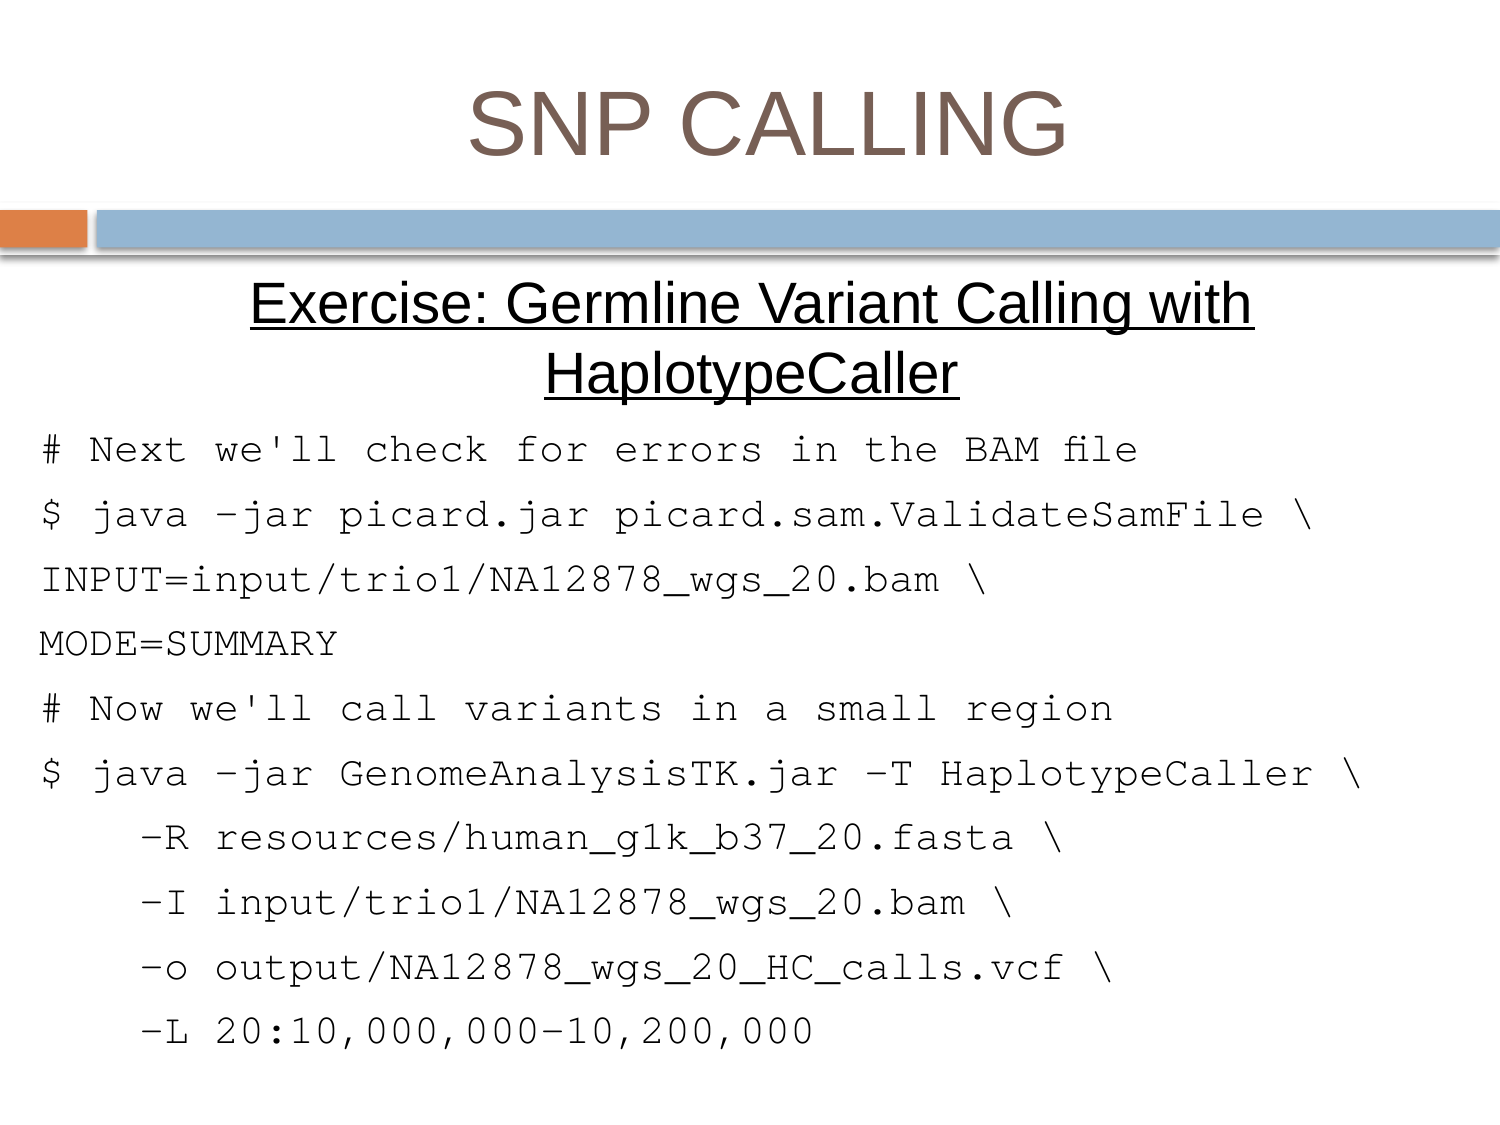

# SNP CALLING
Exercise: Germline Variant Calling with HaplotypeCaller
# Next we'll check for errors in the BAM file
$ java –jar picard.jar picard.sam.ValidateSamFile \
INPUT=input/trio1/NA12878_wgs_20.bam \
MODE=SUMMARY
# Now we'll call variants in a small region
$ java -jar GenomeAnalysisTK.jar -T HaplotypeCaller \
    -R resources/human_g1k_b37_20.fasta \
    -I input/trio1/NA12878_wgs_20.bam \
    -o output/NA12878_wgs_20_HC_calls.vcf \
    -L 20:10,000,000-10,200,000